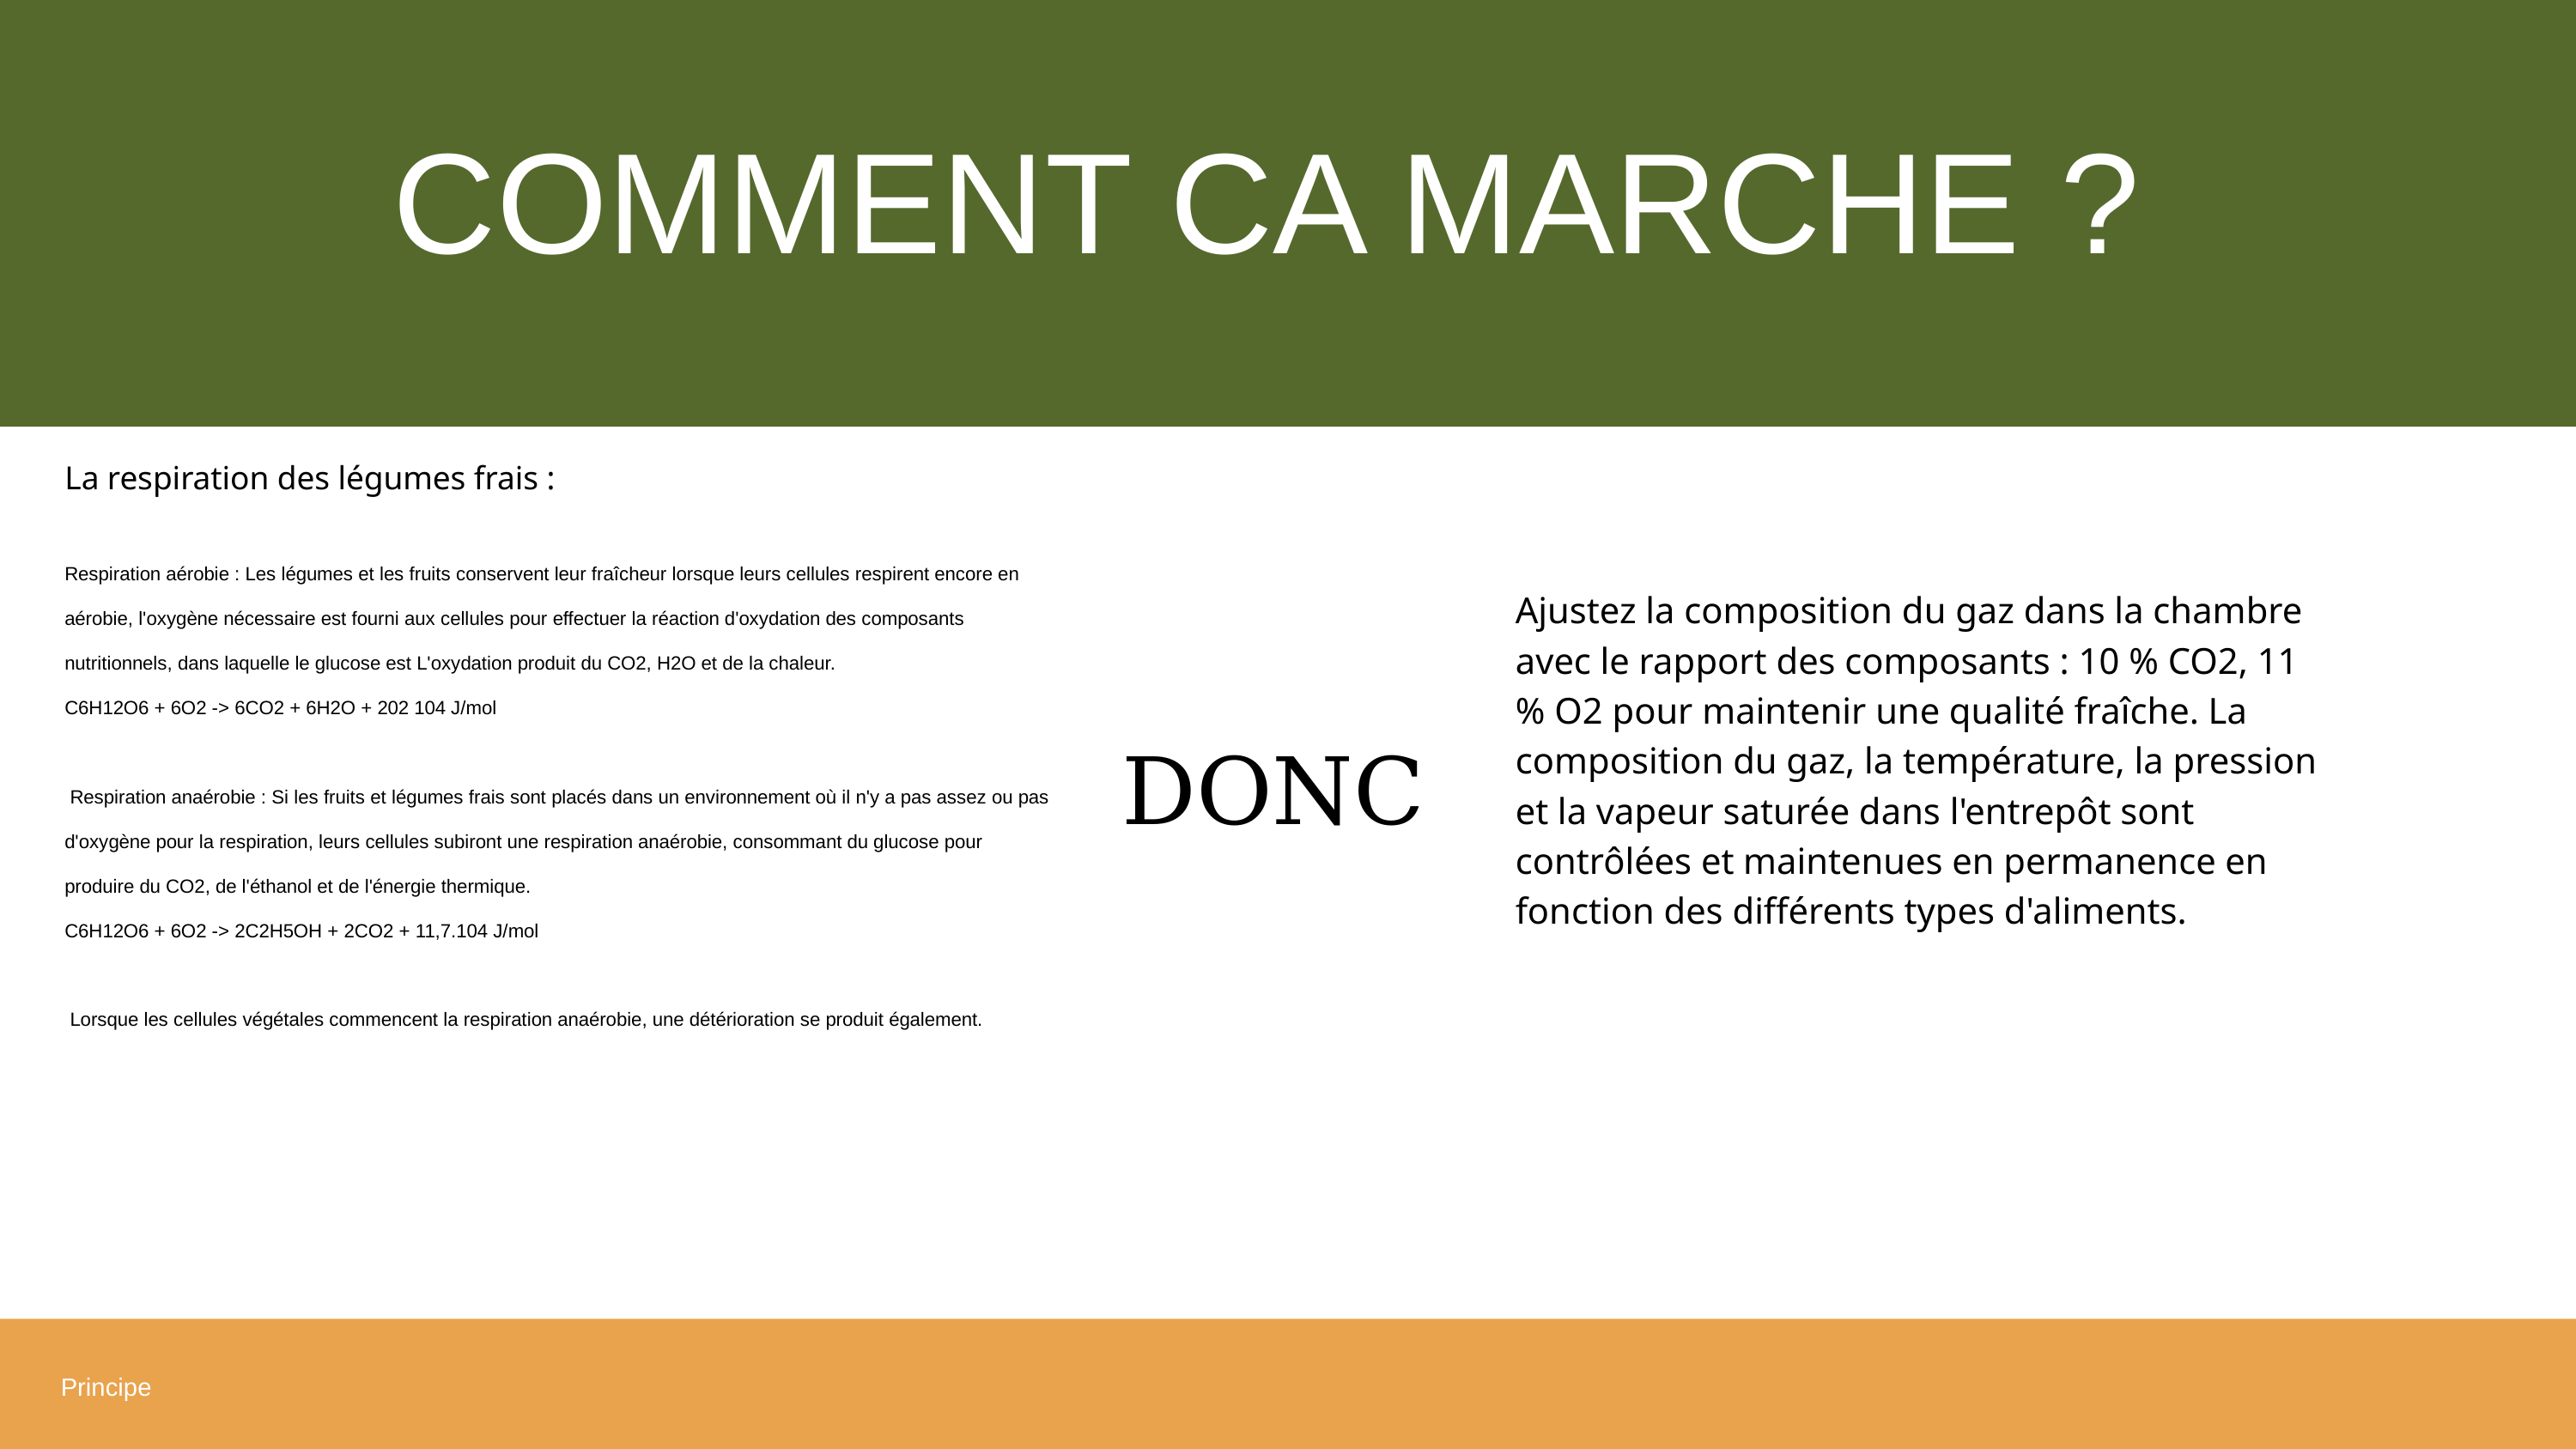

COMMENT CA MARCHE ?
La respiration des légumes frais :

Respiration aérobie : Les légumes et les fruits conservent leur fraîcheur lorsque leurs cellules respirent encore en aérobie, l'oxygène nécessaire est fourni aux cellules pour effectuer la réaction d'oxydation des composants nutritionnels, dans laquelle le glucose est L'oxydation produit du CO2, H2O et de la chaleur.
C6H12O6 + 6O2 -> 6CO2 + 6H2O + 202 104 J/mol

 Respiration anaérobie : Si les fruits et légumes frais sont placés dans un environnement où il n'y a pas assez ou pas d'oxygène pour la respiration, leurs cellules subiront une respiration anaérobie, consommant du glucose pour produire du CO2, de l'éthanol et de l'énergie thermique.
C6H12O6 + 6O2 -> 2C2H5OH + 2CO2 + 11,7.104 J/mol

 Lorsque les cellules végétales commencent la respiration anaérobie, une détérioration se produit également.
Ajustez la composition du gaz dans la chambre avec le rapport des composants : 10 % CO2, 11 % O2 pour maintenir une qualité fraîche. La composition du gaz, la température, la pression et la vapeur saturée dans l'entrepôt sont contrôlées et maintenues en permanence en fonction des différents types d'aliments.
DONC

Principe